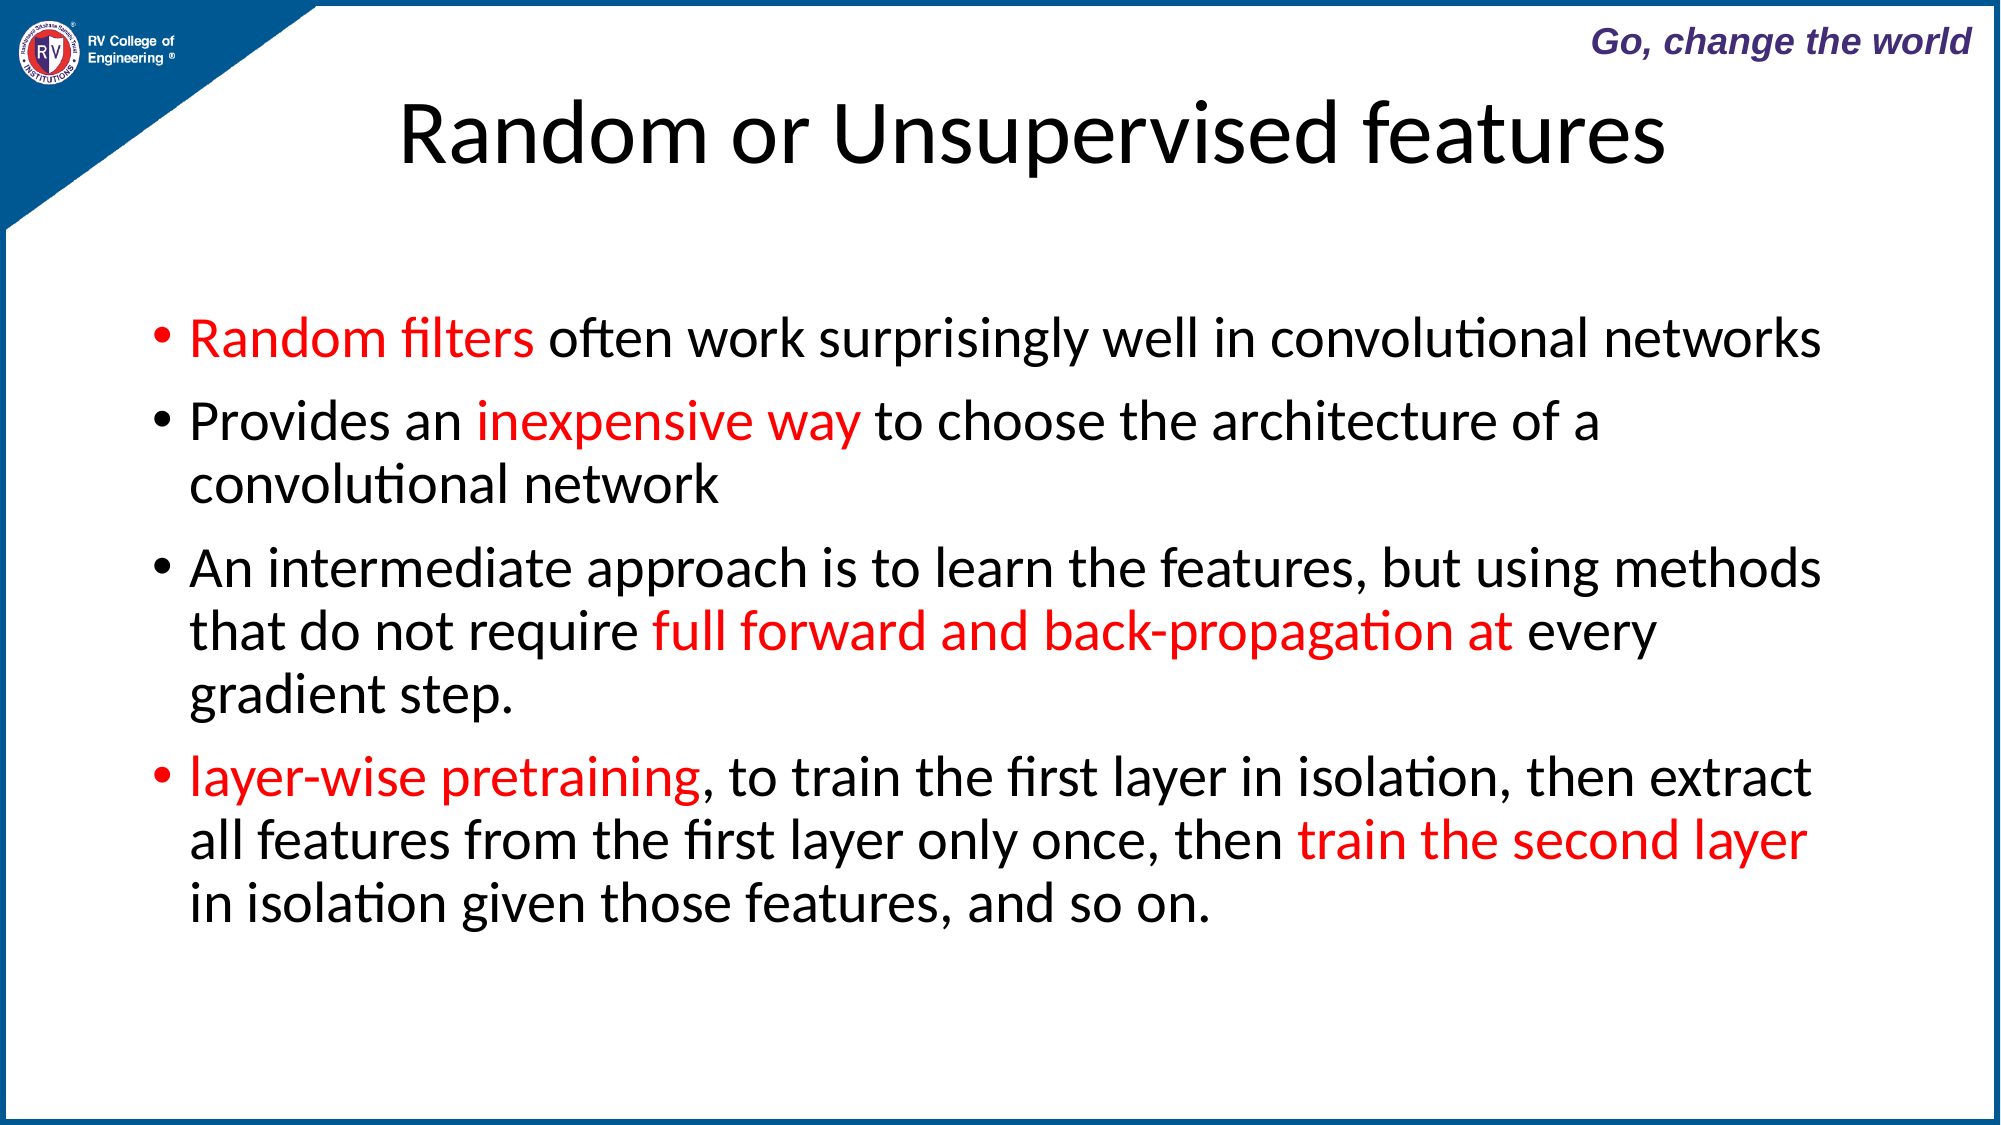

# Random or Unsupervised features
Random filters often work surprisingly well in convolutional networks
Provides an inexpensive way to choose the architecture of a convolutional network
An intermediate approach is to learn the features, but using methods that do not require full forward and back-propagation at every gradient step.
layer-wise pretraining, to train the first layer in isolation, then extract all features from the first layer only once, then train the second layer in isolation given those features, and so on.